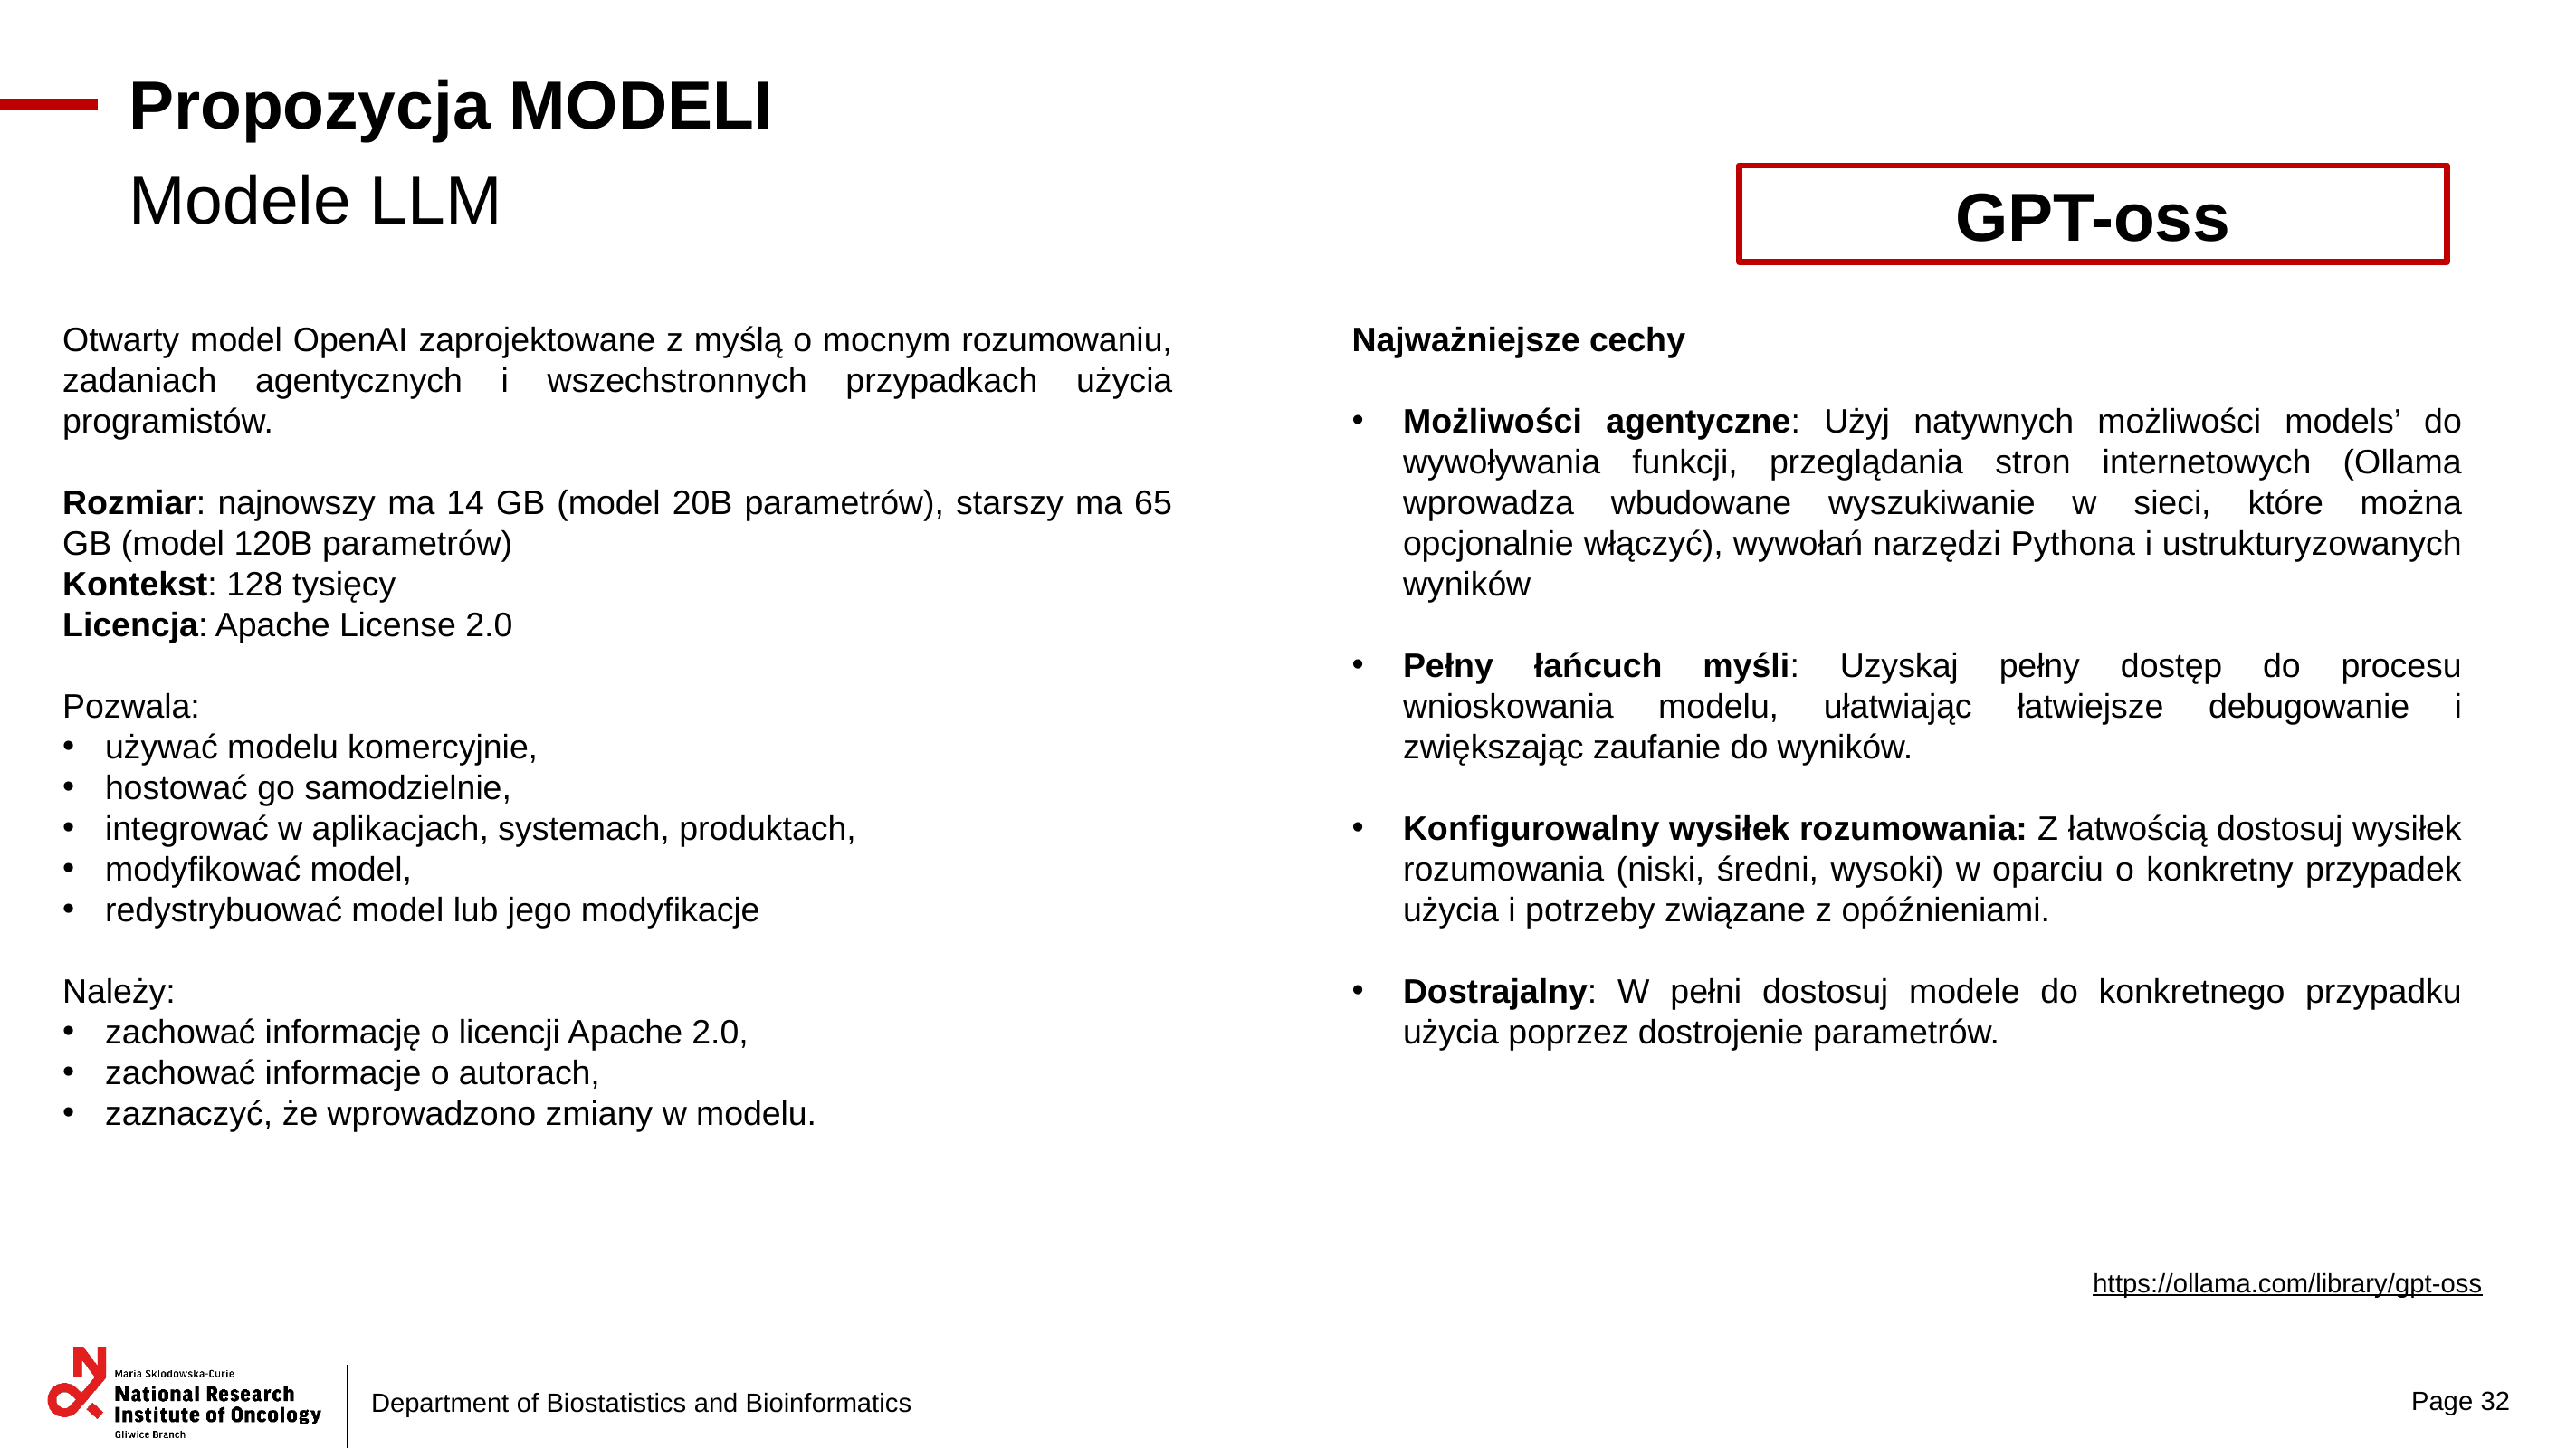

# Propozycja MODELI
Modele LLM
GPT-oss
Otwarty model OpenAI zaprojektowane z myślą o mocnym rozumowaniu, zadaniach agentycznych i wszechstronnych przypadkach użycia programistów.

Rozmiar: najnowszy ma 14 GB (model 20B parametrów), starszy ma 65 GB (model 120B parametrów)
Kontekst: 128 tysięcy
Licencja: Apache License 2.0

Pozwala:
używać modelu komercyjnie,
hostować go samodzielnie,
integrować w aplikacjach, systemach, produktach,
modyfikować model,
redystrybuować model lub jego modyfikacje

Należy:
zachować informację o licencji Apache 2.0,
zachować informacje o autorach,
zaznaczyć, że wprowadzono zmiany w modelu.

Najważniejsze cechy

Możliwości agentyczne: Użyj natywnych możliwości models’ do wywoływania funkcji, przeglądania stron internetowych (Ollama wprowadza wbudowane wyszukiwanie w sieci, które można opcjonalnie włączyć), wywołań narzędzi Pythona i ustrukturyzowanych wyników

Pełny łańcuch myśli: Uzyskaj pełny dostęp do procesu wnioskowania modelu, ułatwiając łatwiejsze debugowanie i zwiększając zaufanie do wyników.

Konfigurowalny wysiłek rozumowania: Z łatwością dostosuj wysiłek rozumowania (niski, średni, wysoki) w oparciu o konkretny przypadek użycia i potrzeby związane z opóźnieniami.

Dostrajalny: W pełni dostosuj modele do konkretnego przypadku użycia poprzez dostrojenie parametrów.
https://ollama.com/library/gpt-oss
Page 32